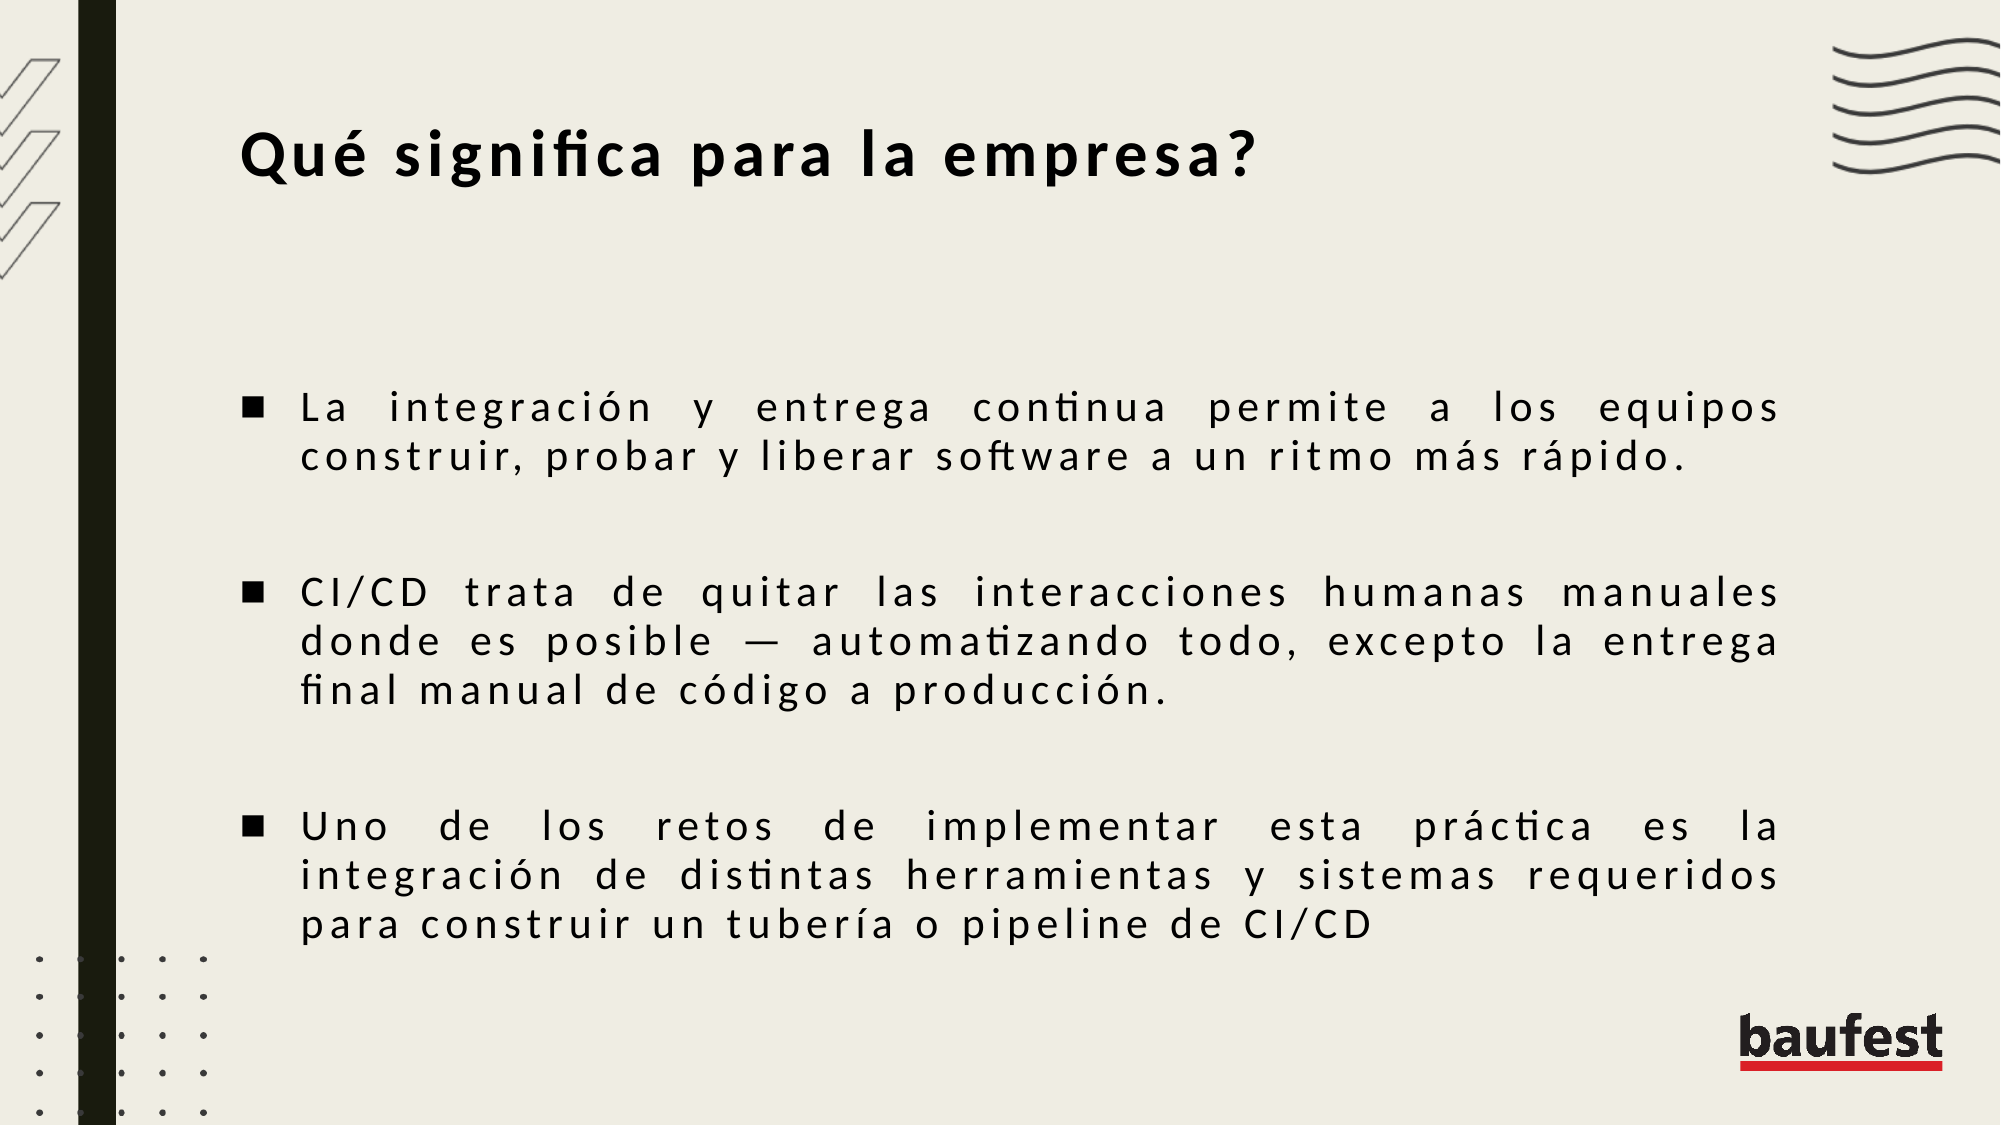

# Qué significa para la empresa?
La integración y entrega continua permite a los equipos construir, probar y liberar software a un ritmo más rápido.

CI/CD trata de quitar las interacciones humanas manuales donde es posible — automatizando todo, excepto la entrega final manual de código a producción.

Uno de los retos de implementar esta práctica es la integración de distintas herramientas y sistemas requeridos para construir un tubería o pipeline de CI/CD